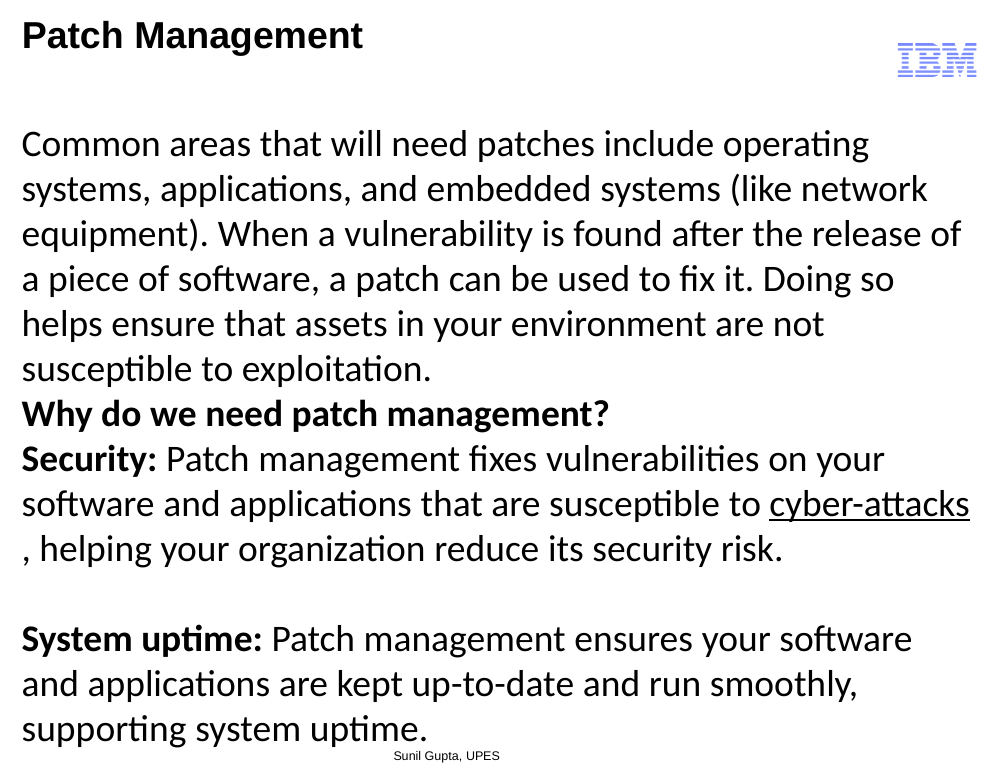

# Patch Management
Common areas that will need patches include operating systems, applications, and embedded systems (like network equipment). When a vulnerability is found after the release of a piece of software, a patch can be used to fix it. Doing so helps ensure that assets in your environment are not susceptible to exploitation.
Why do we need patch management?
Security: Patch management fixes vulnerabilities on your software and applications that are susceptible to cyber-attacks, helping your organization reduce its security risk.
System uptime: Patch management ensures your software and applications are kept up-to-date and run smoothly, supporting system uptime.

Sunil Gupta, UPES